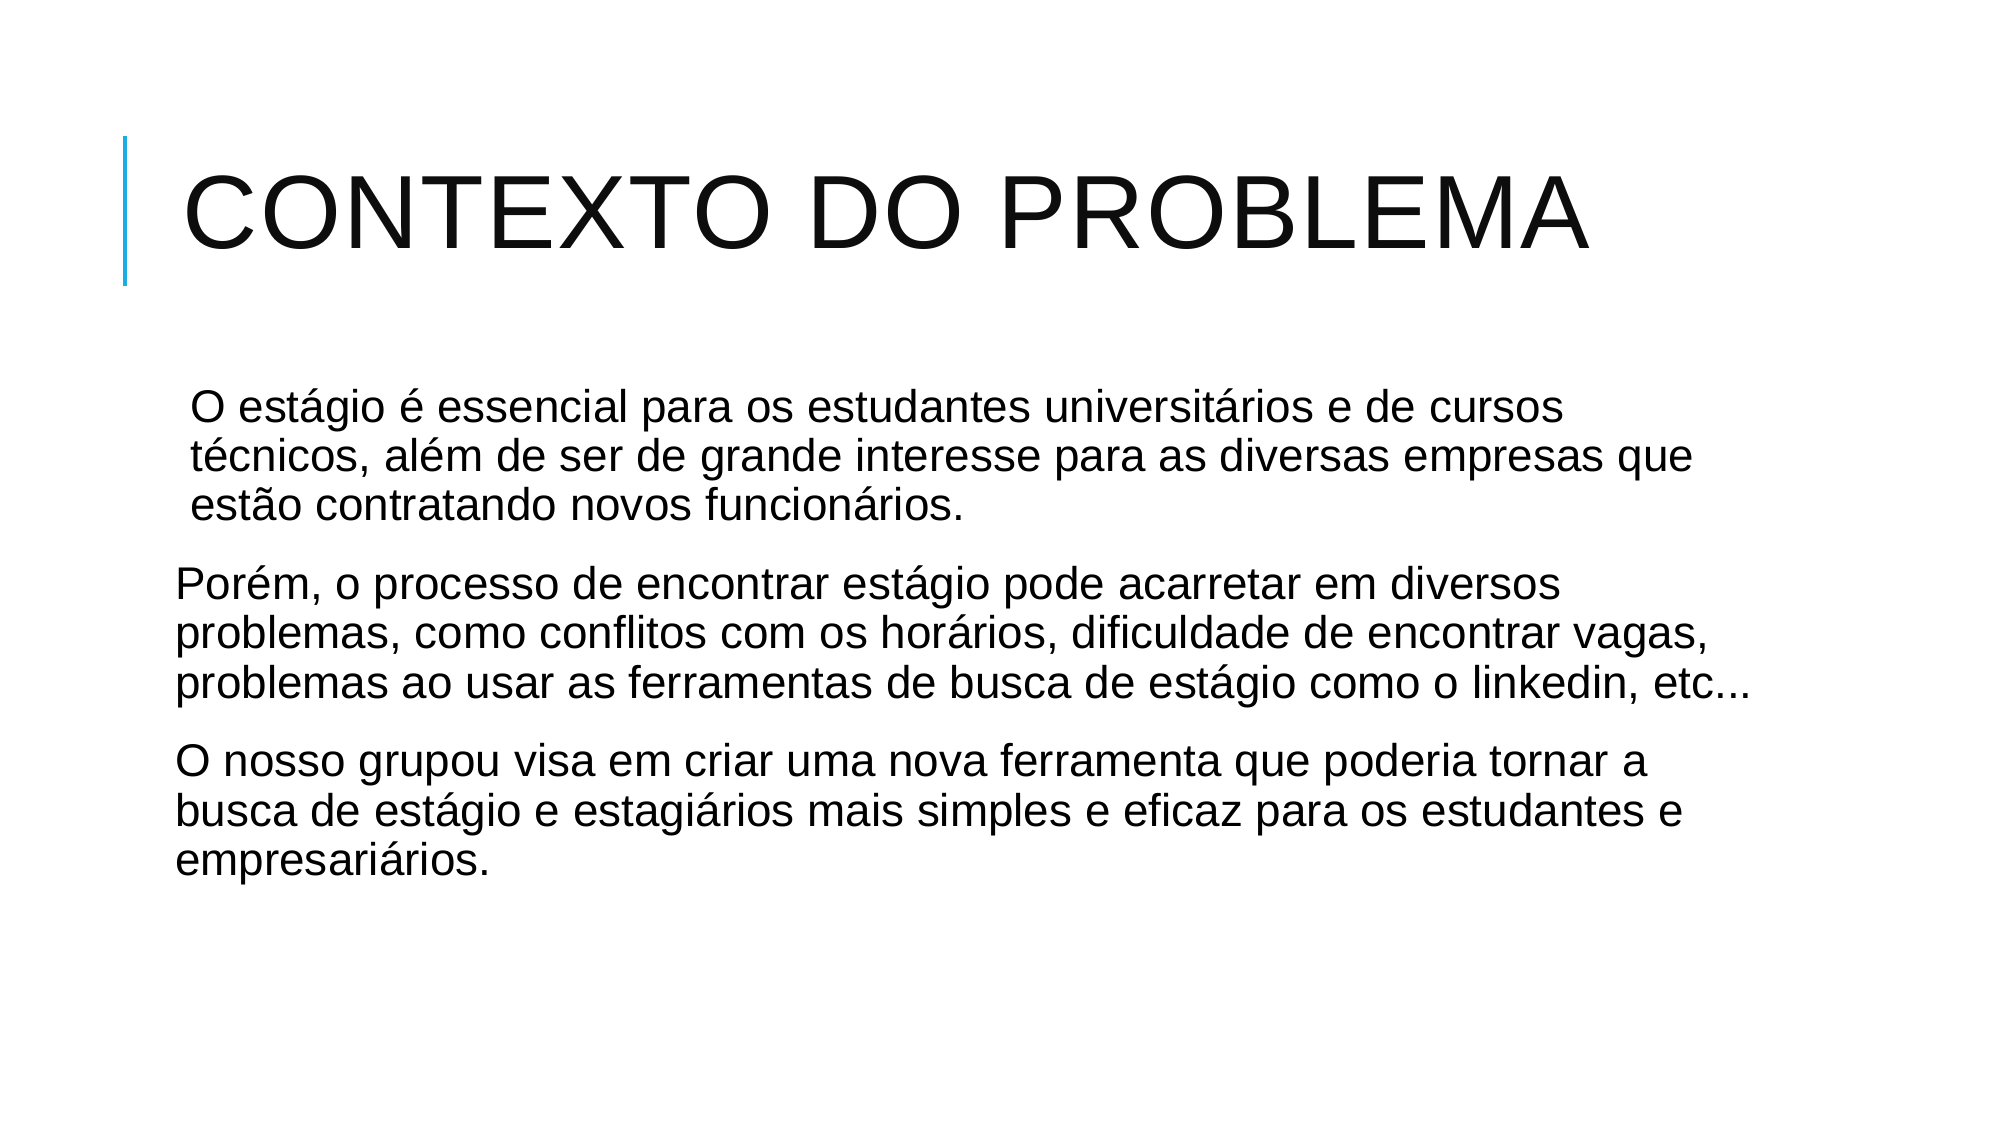

# Contexto DO Problema
O estágio é essencial para os estudantes universitários e de cursos técnicos, além de ser de grande interesse para as diversas empresas que estão contratando novos funcionários.
Porém, o processo de encontrar estágio pode acarretar em diversos problemas, como conflitos com os horários, dificuldade de encontrar vagas, problemas ao usar as ferramentas de busca de estágio como o linkedin, etc...
O nosso grupou visa em criar uma nova ferramenta que poderia tornar a busca de estágio e estagiários mais simples e eficaz para os estudantes e empresariários.